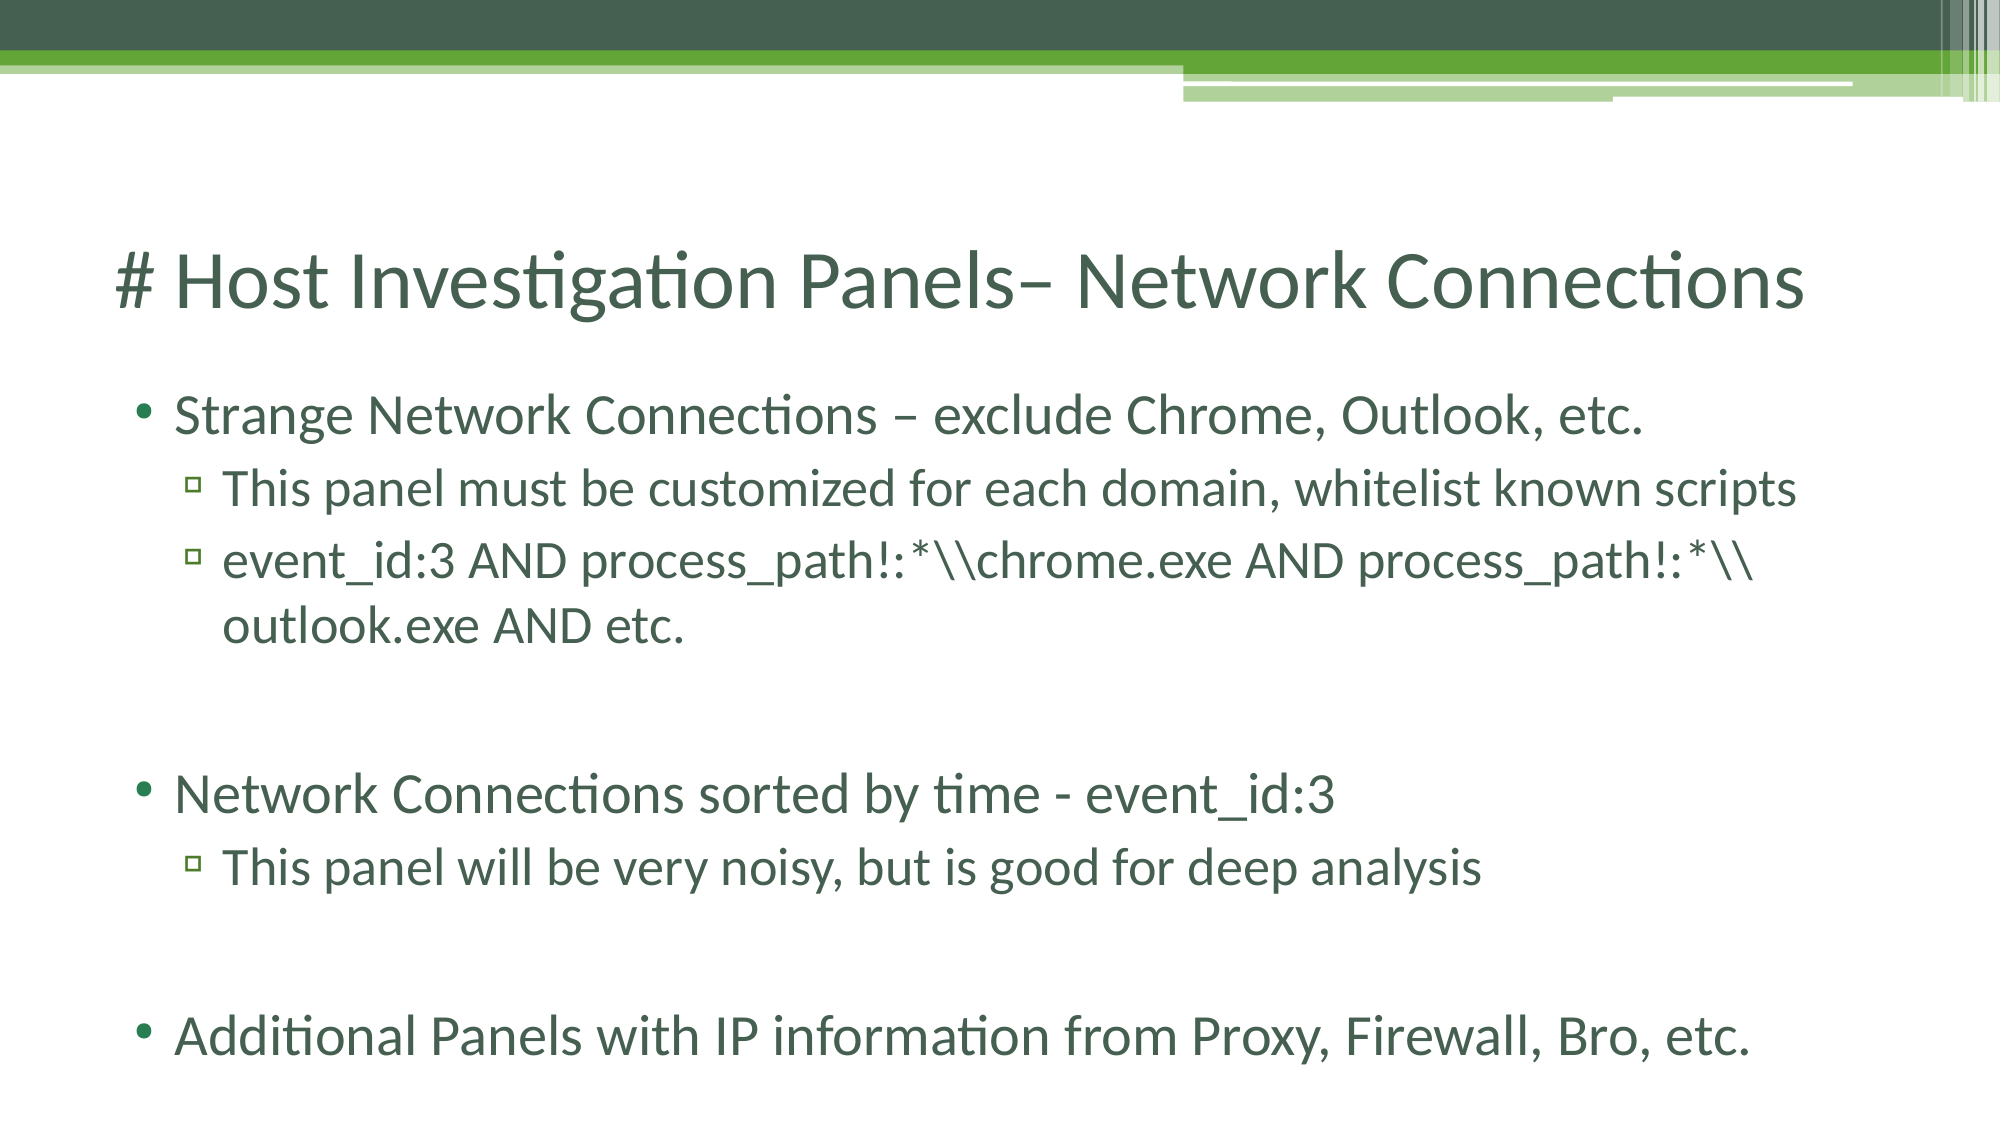

# # Host Investigation Panels– Network Connections
Strange Network Connections – exclude Chrome, Outlook, etc.
This panel must be customized for each domain, whitelist known scripts
event_id:3 AND process_path!:*\\chrome.exe AND process_path!:*\\outlook.exe AND etc.

Network Connections sorted by time - event_id:3
This panel will be very noisy, but is good for deep analysis

Additional Panels with IP information from Proxy, Firewall, Bro, etc.